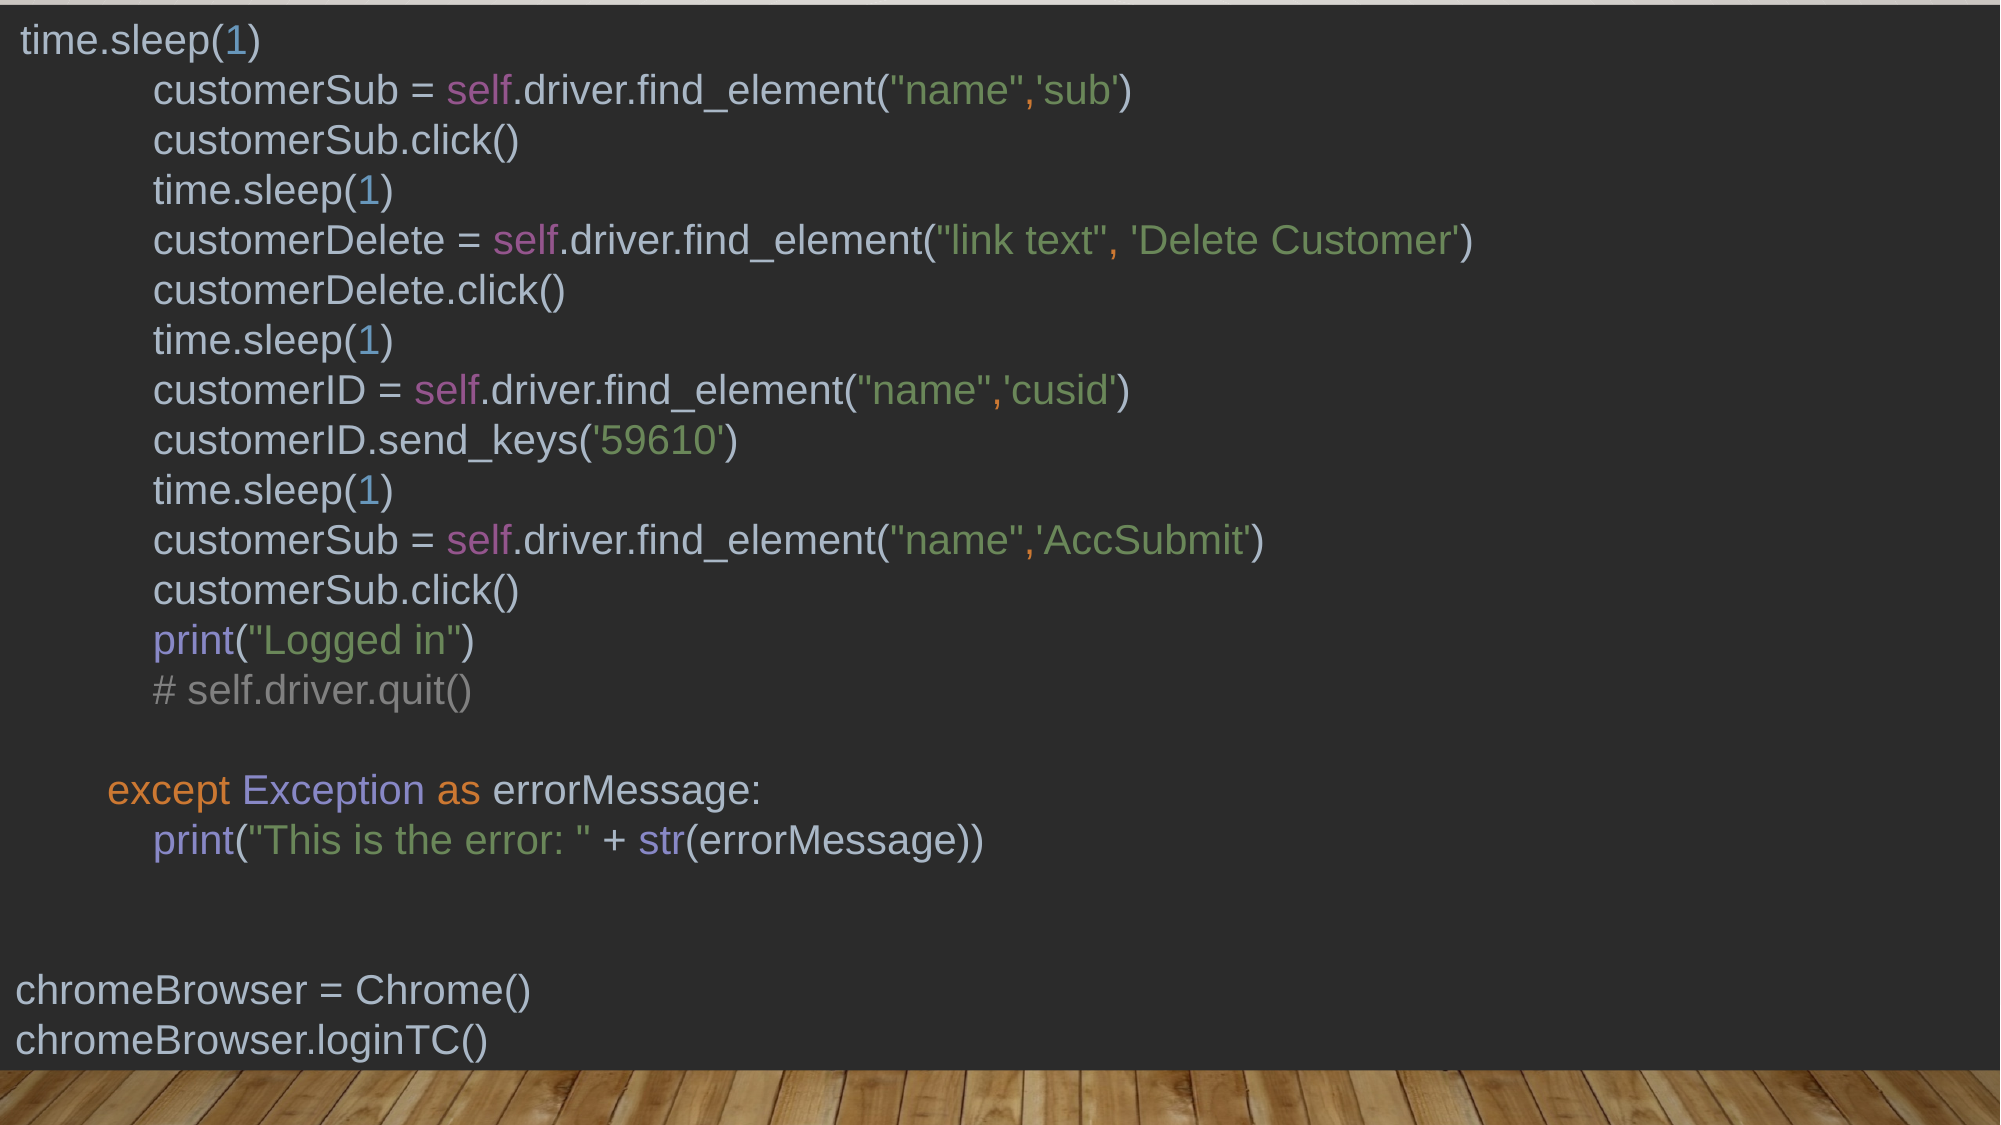

time.sleep(1)
            customerSub = self.driver.find_element("name",'sub')
            customerSub.click()
            time.sleep(1)
            customerDelete = self.driver.find_element("link text", 'Delete Customer')
            customerDelete.click()
            time.sleep(1)
            customerID = self.driver.find_element("name",'cusid')
            customerID.send_keys('59610')
            time.sleep(1)
            customerSub = self.driver.find_element("name",'AccSubmit')
            customerSub.click()
            print("Logged in")
            # self.driver.quit()
        except Exception as errorMessage:
            print("This is the error: " + str(errorMessage))
chromeBrowser = Chrome()
chromeBrowser.loginTC()